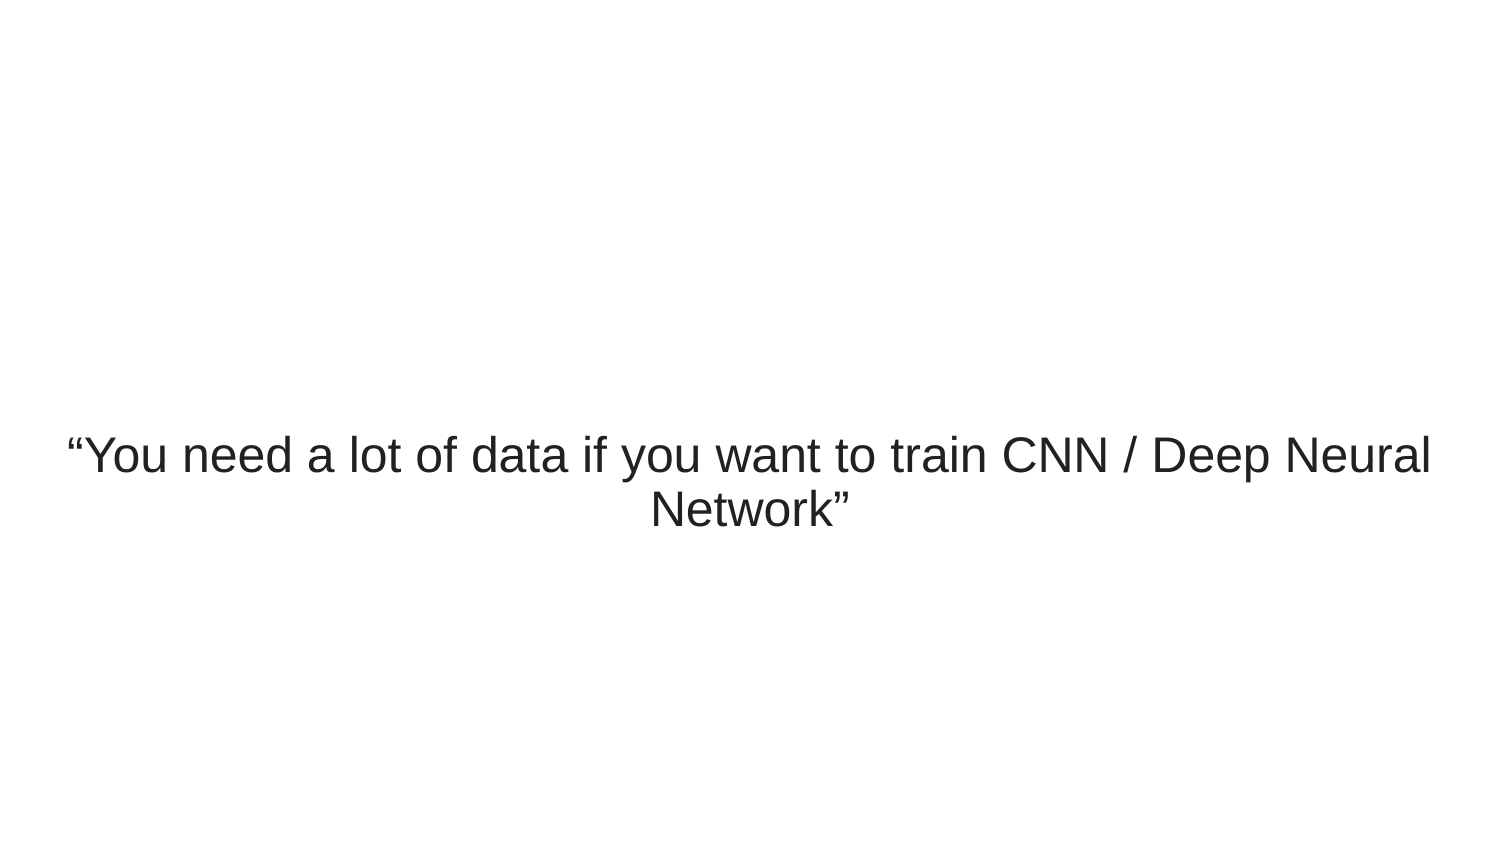

# Transfer Learning
“You need a lot of data if you want to train CNN / Deep Neural Network”